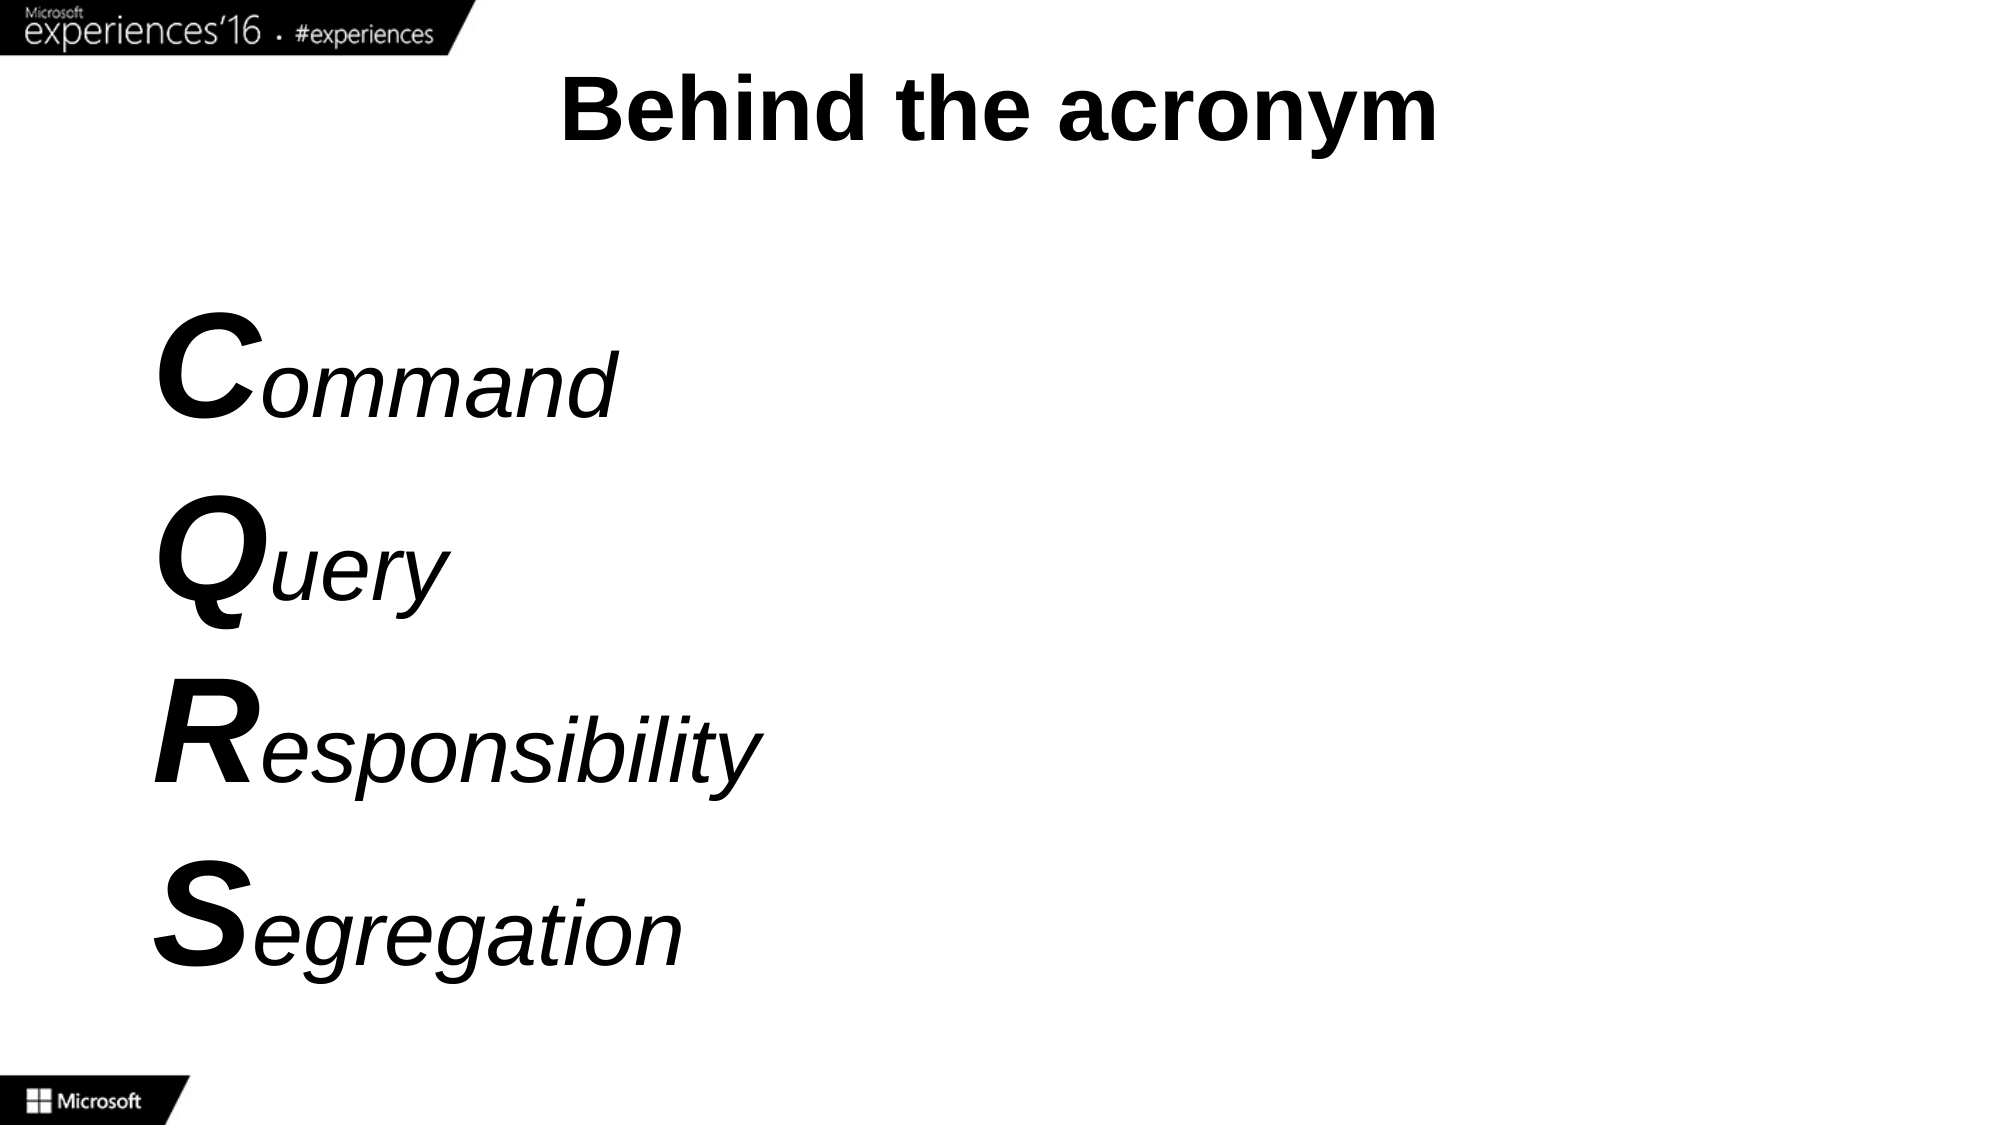

# Behind the acronym
Command
Query
Responsibility
Segregation